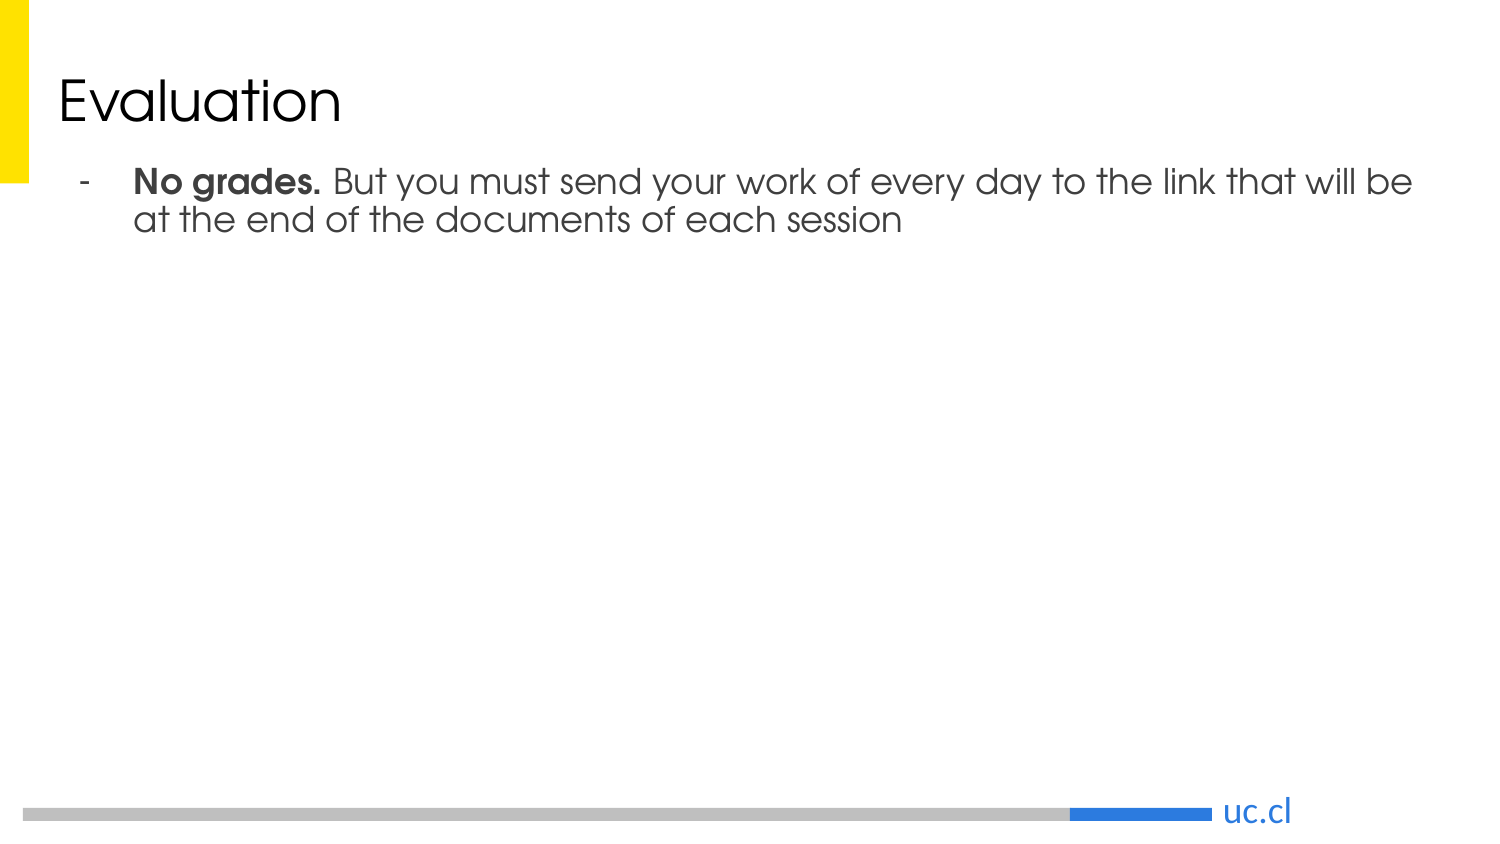

# Evaluation
No grades. But you must send your work of every day to the link that will be at the end of the documents of each session